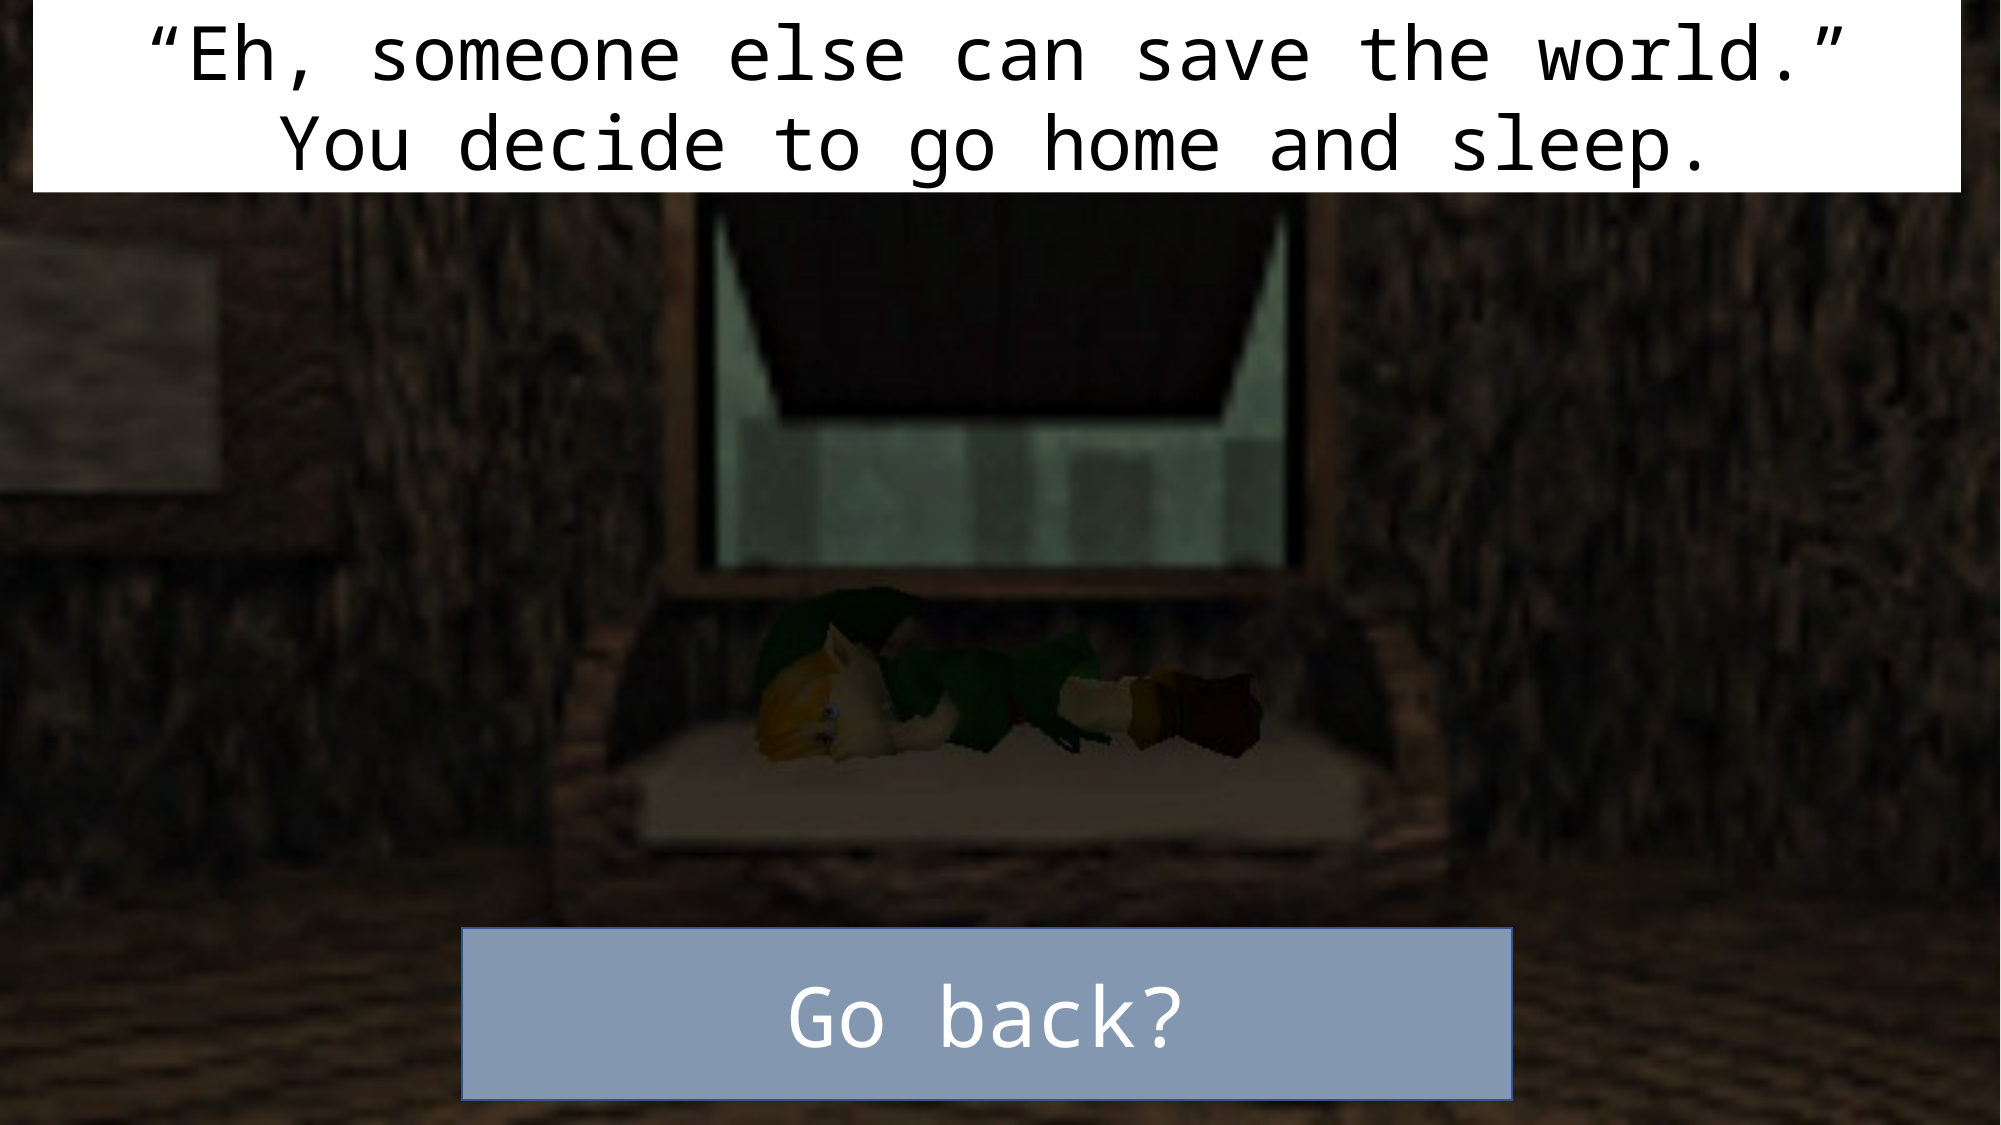

“Eh, someone else can save the world.”
You decide to go home and sleep.
Go back?